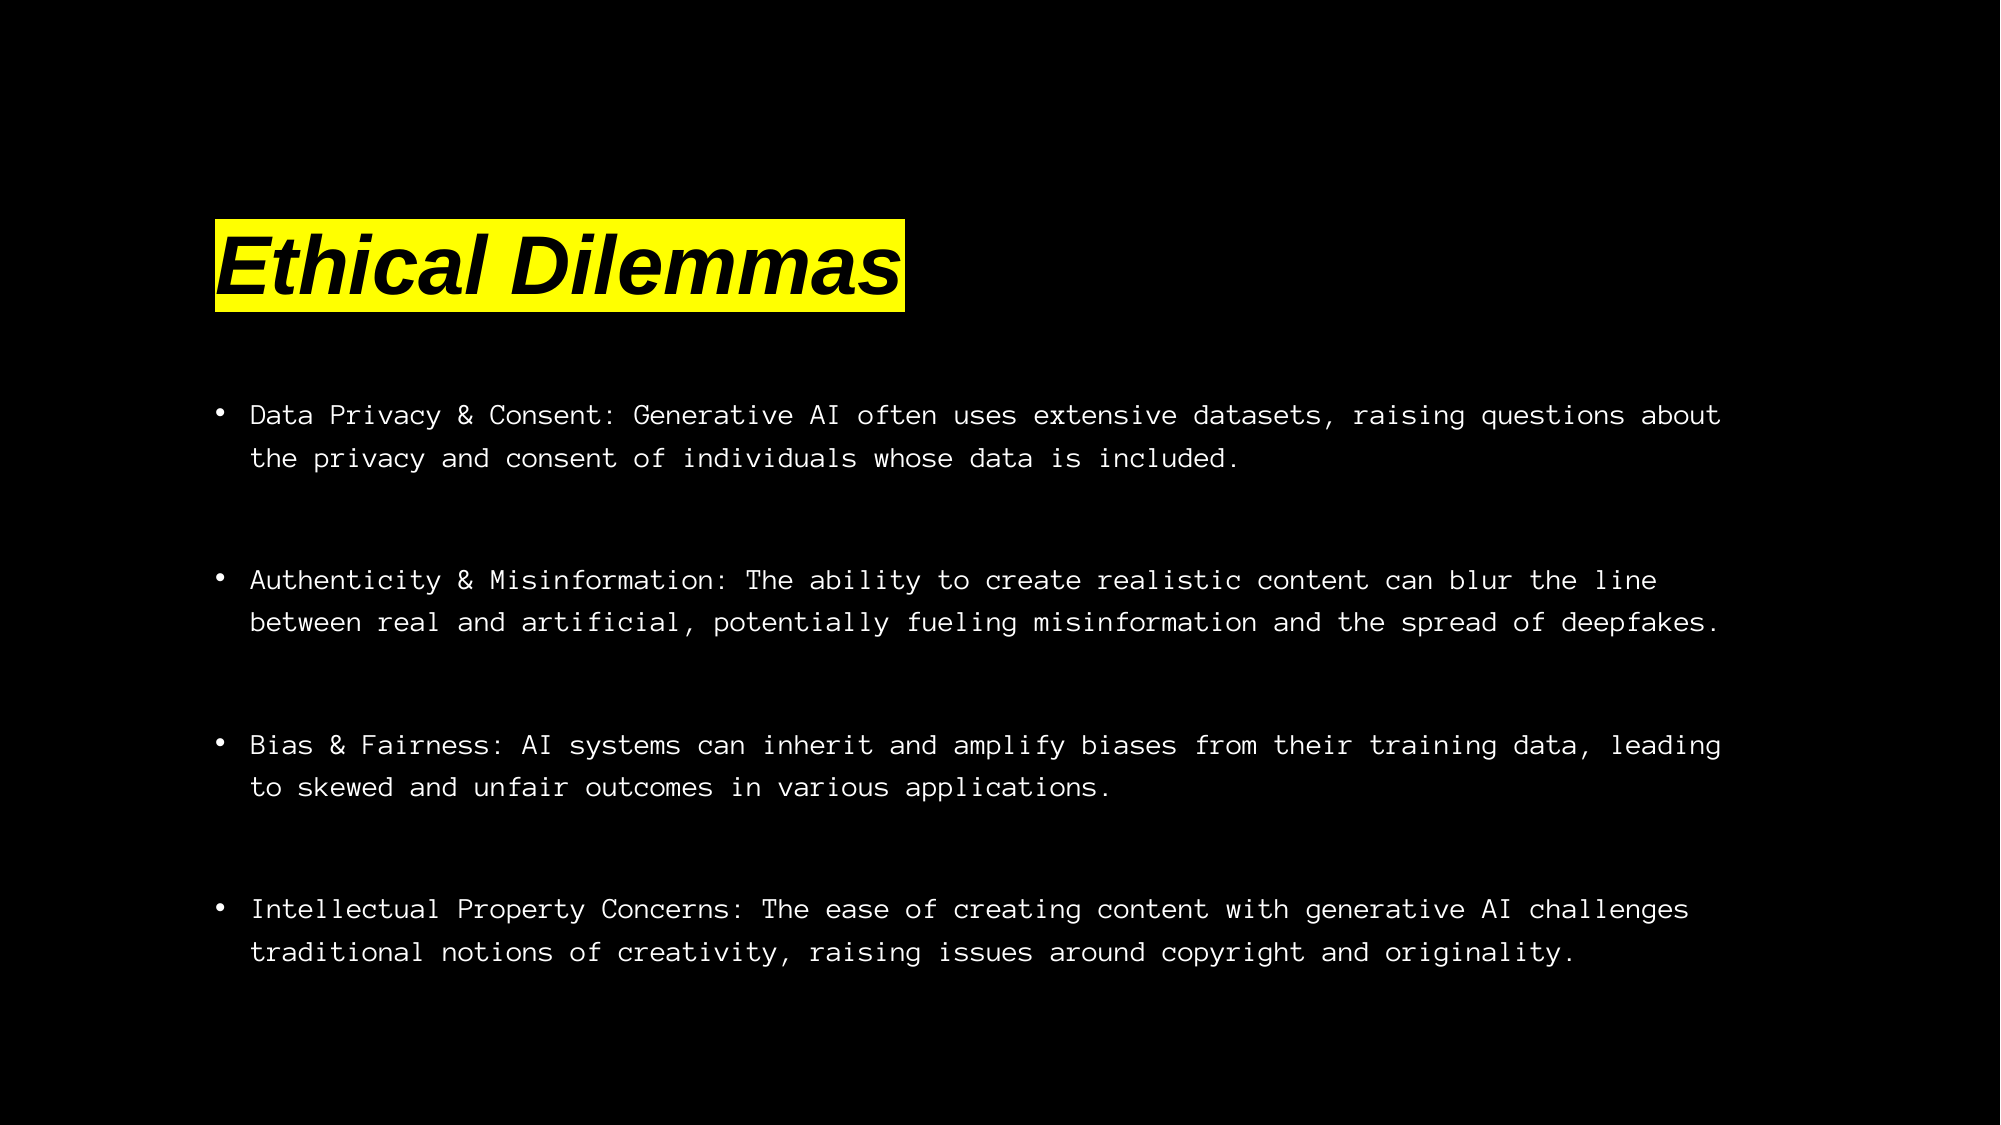

# Ethical Dilemmas
Data Privacy & Consent: Generative AI often uses extensive datasets, raising questions about the privacy and consent of individuals whose data is included.

Authenticity & Misinformation: The ability to create realistic content can blur the line between real and artificial, potentially fueling misinformation and the spread of deepfakes.

Bias & Fairness: AI systems can inherit and amplify biases from their training data, leading to skewed and unfair outcomes in various applications.

Intellectual Property Concerns: The ease of creating content with generative AI challenges traditional notions of creativity, raising issues around copyright and originality.